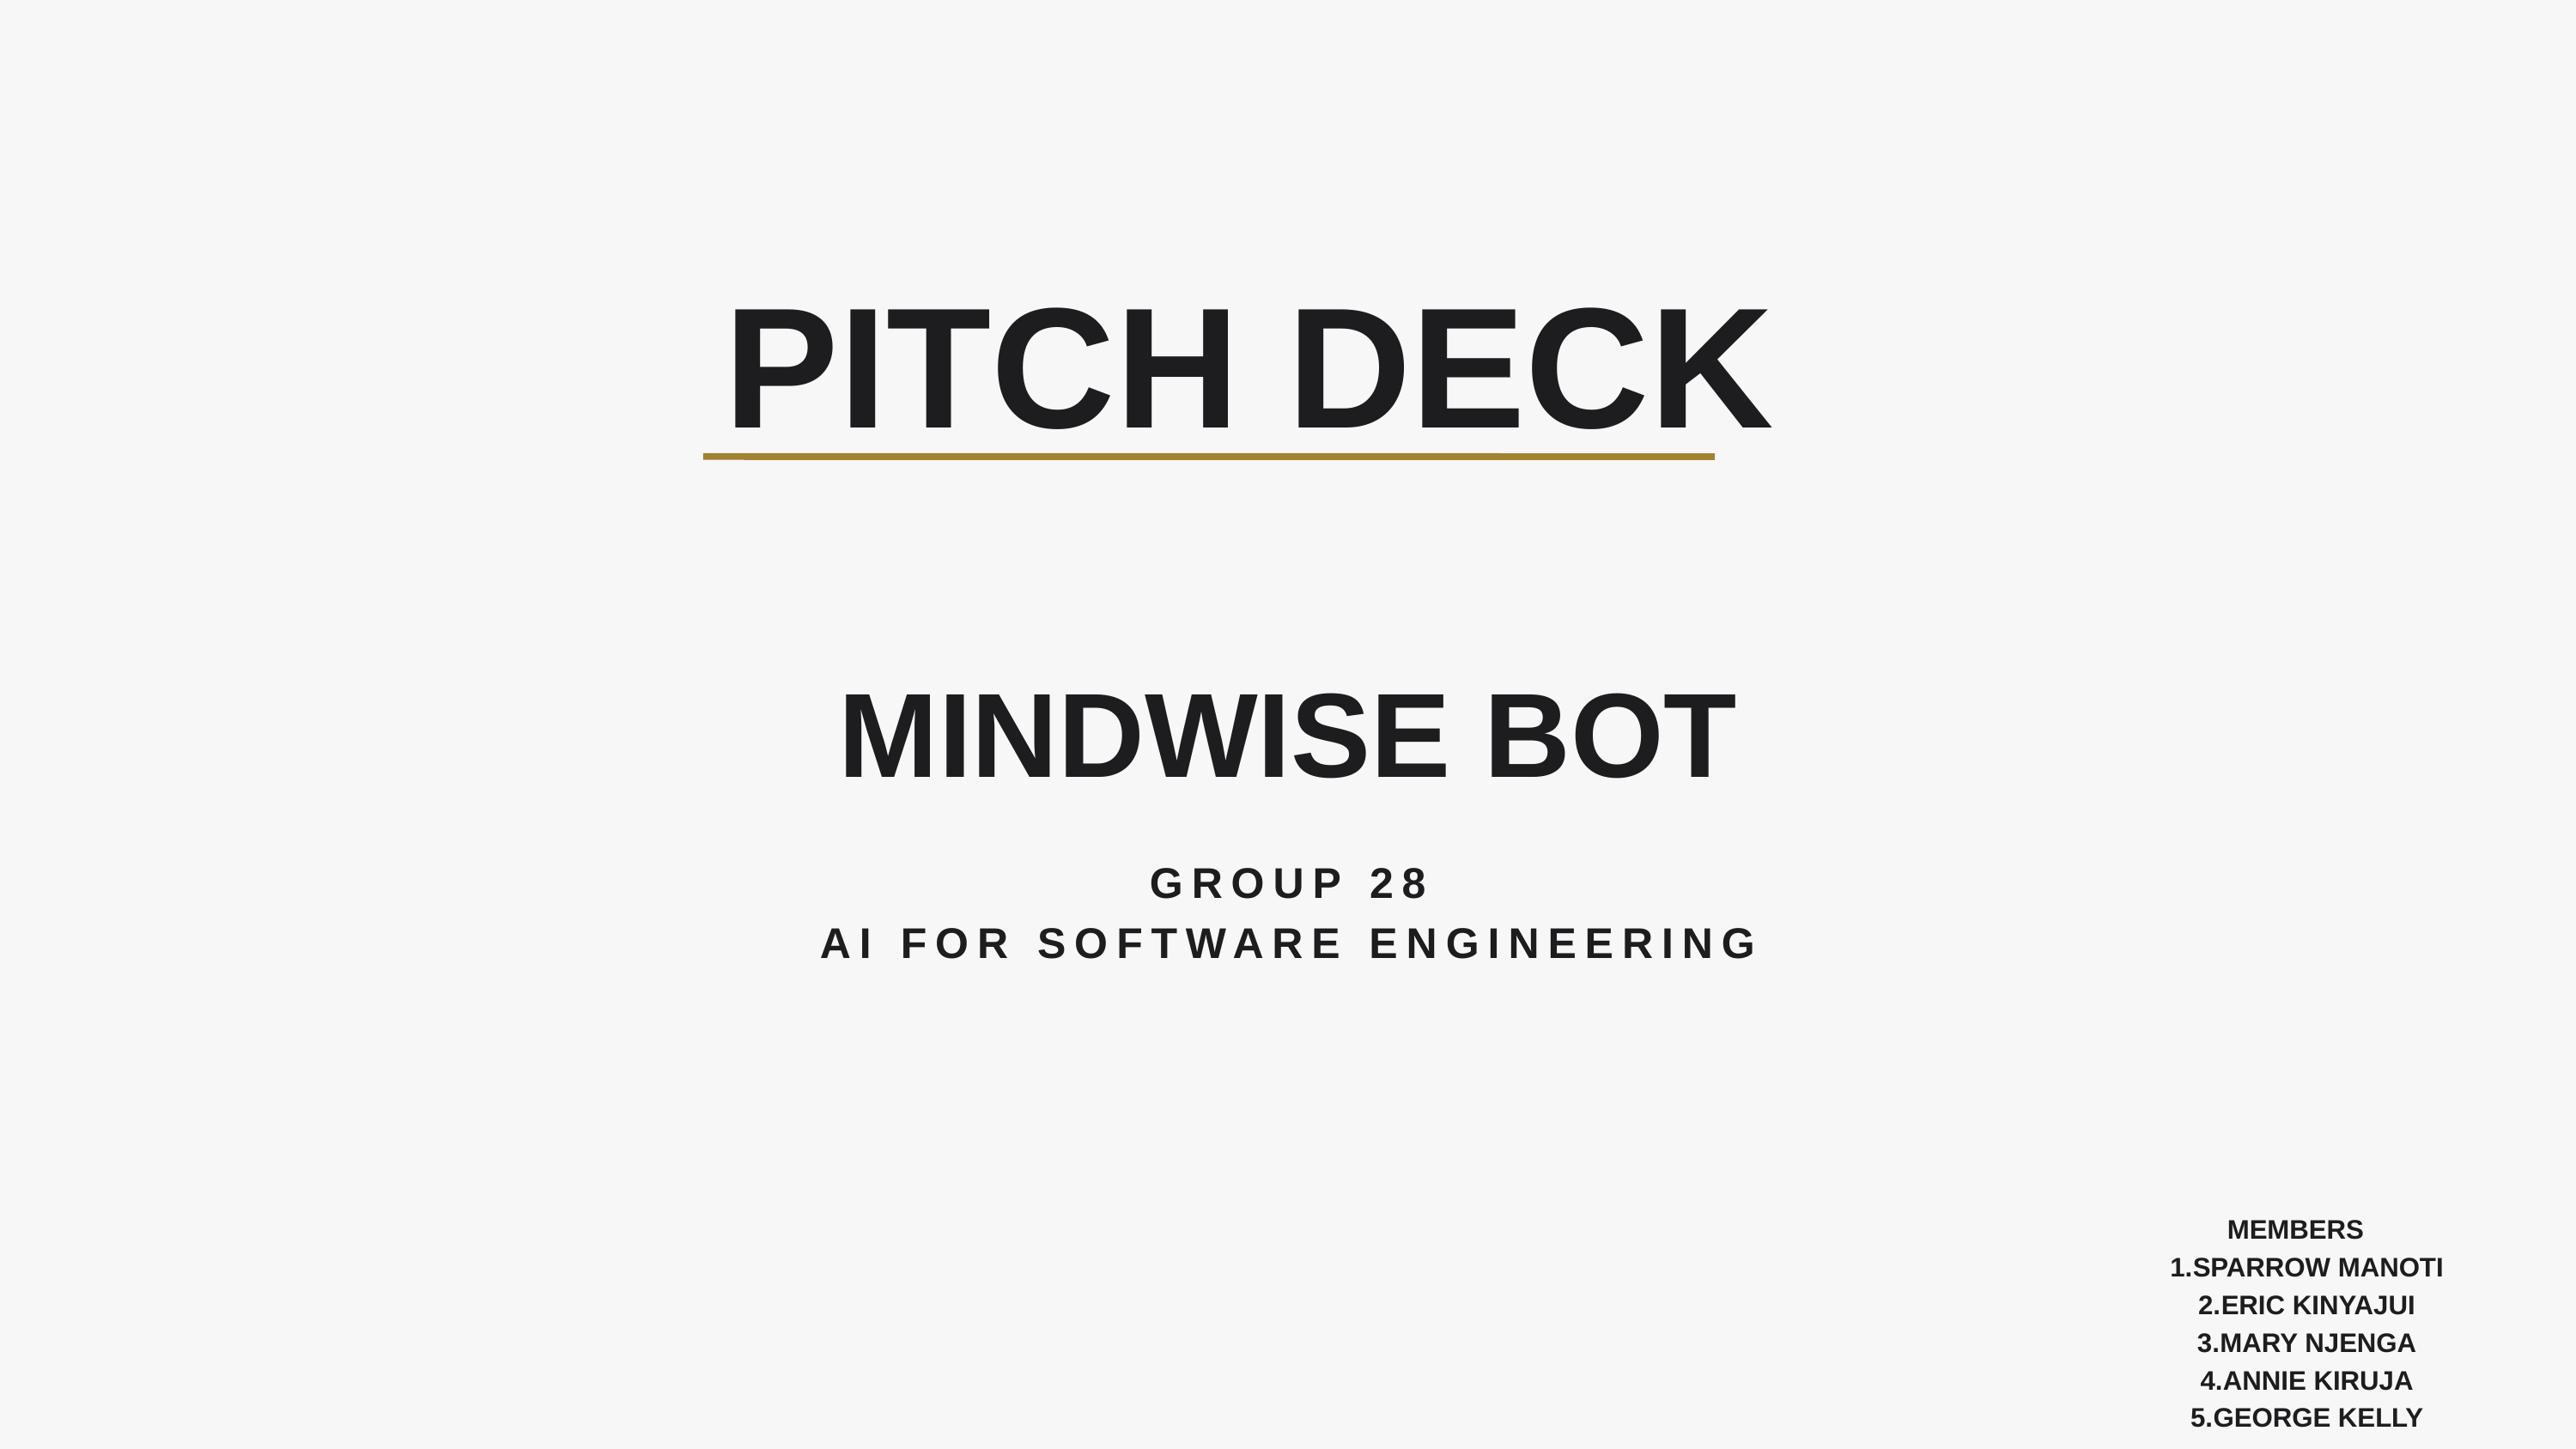

PITCH DECK

MINDWISE BOT
GROUP 28
AI FOR SOFTWARE ENGINEERING
MEMBERS
SPARROW MANOTI
ERIC KINYAJUI
MARY NJENGA
ANNIE KIRUJA
GEORGE KELLY